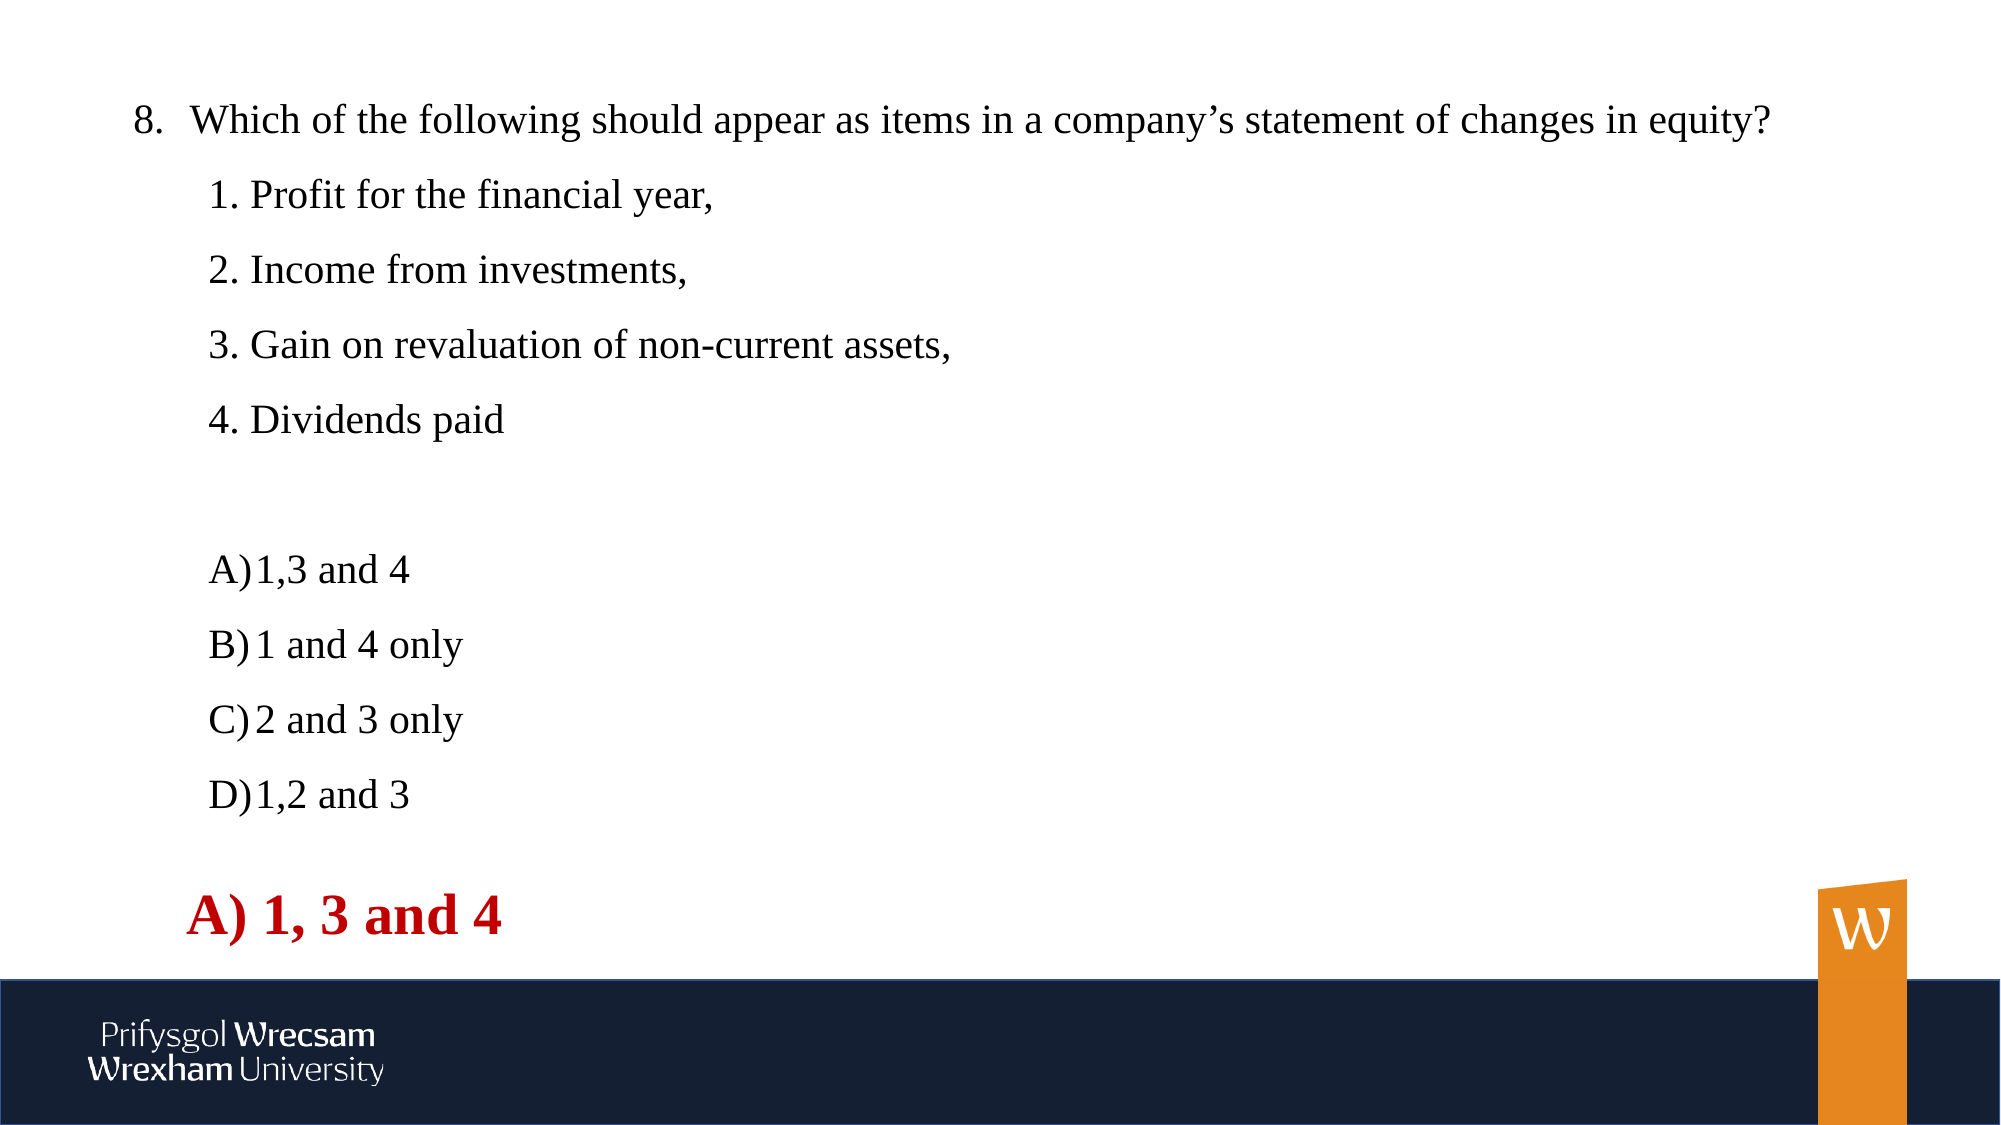

Which of the following should appear as items in a company’s statement of changes in equity?
1. Profit for the financial year,
2. Income from investments,
3. Gain on revaluation of non-current assets,
4. Dividends paid

1,3 and 4
1 and 4 only
2 and 3 only
1,2 and 3

A) 1, 3 and 4